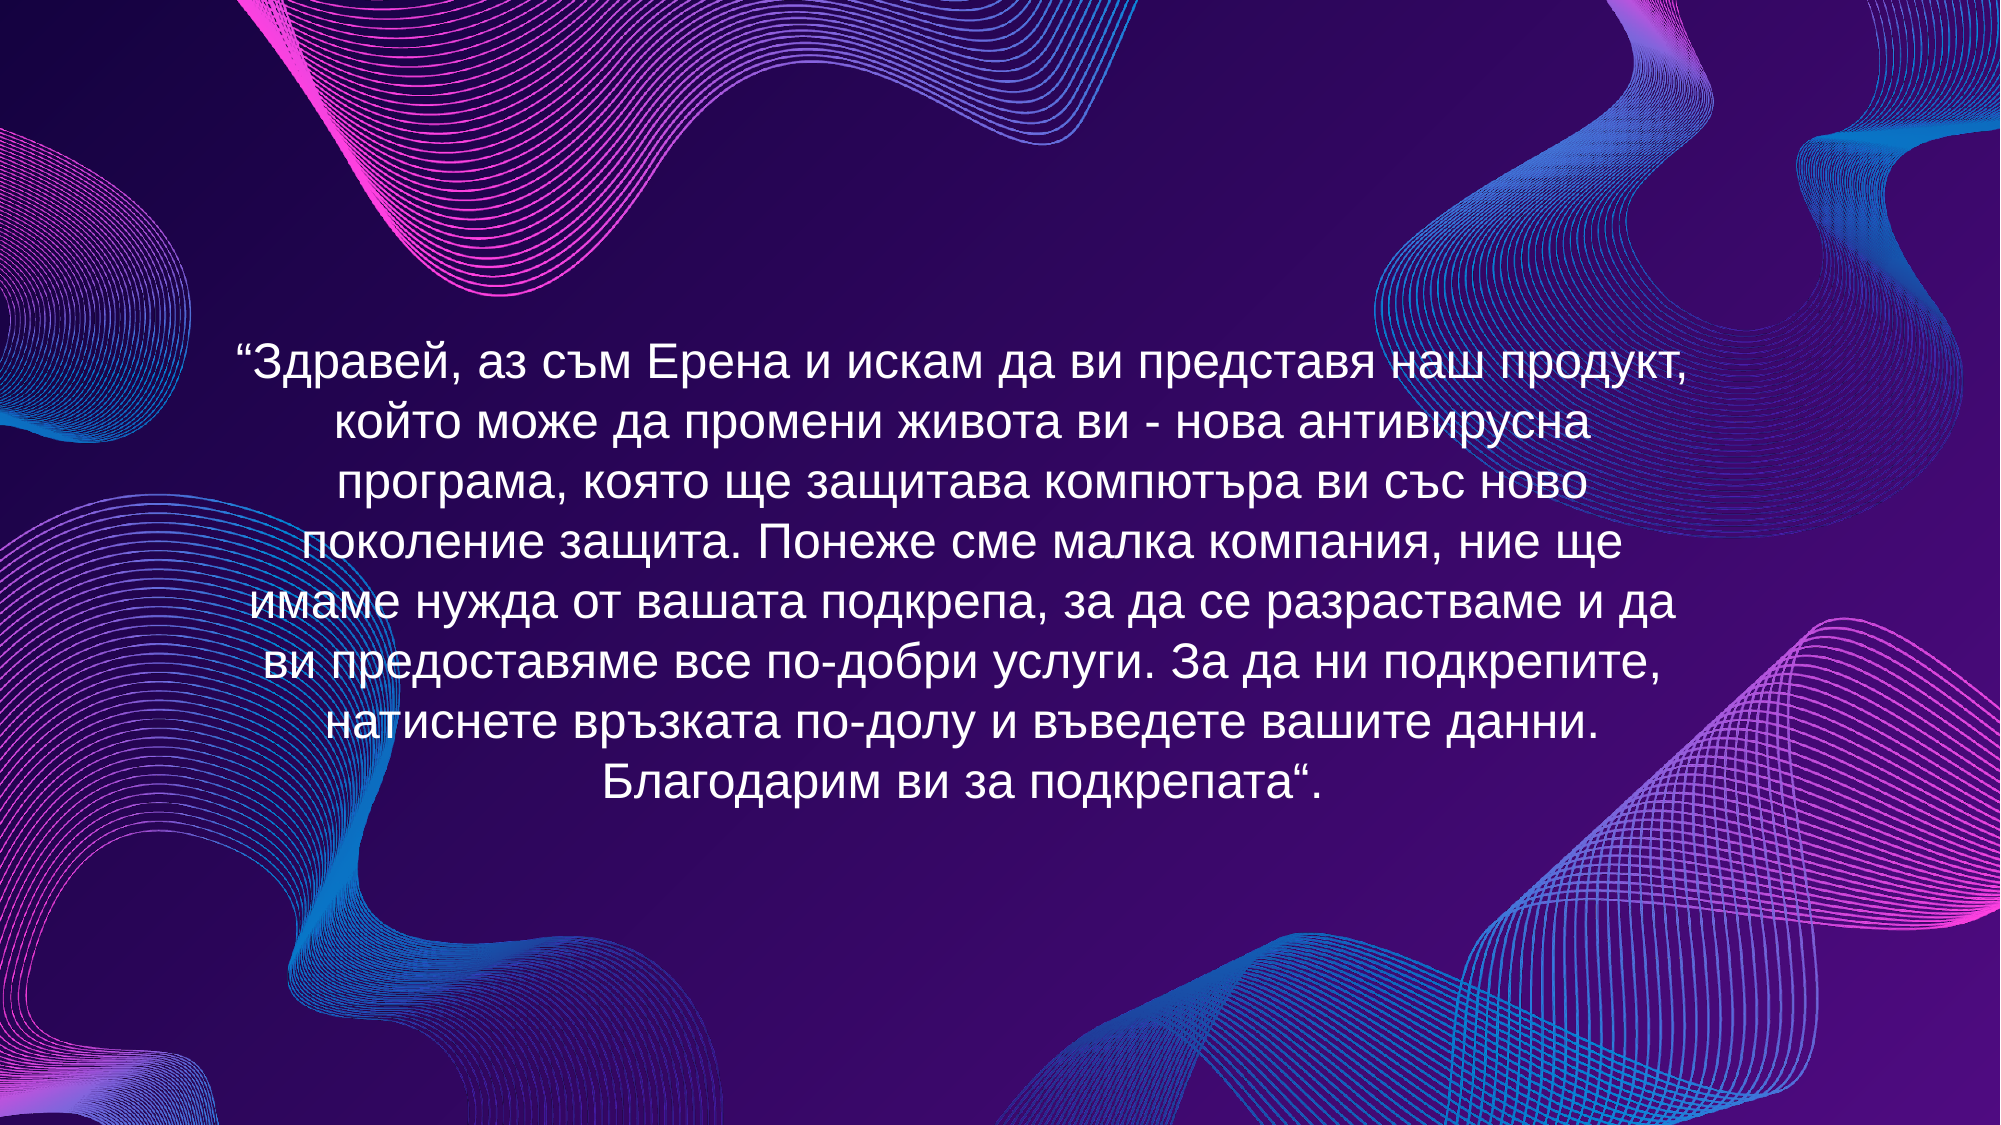

“Здравей, аз съм Ерена и искам да ви представя наш продукт, който може да промени живота ви - нова антивирусна програма, която ще защитава компютъра ви със ново поколение защита. Понеже сме малка компания, ние ще имаме нужда от вашата подкрепа, за да се разрастваме и да ви предоставяме все по-добри услуги. За да ни подкрепите, натиснете връзката по-долу и въведете вашите данни. Благодарим ви за подкрепата“.
НИКОГА НЕ ПРАВЕТЕ ТОВА